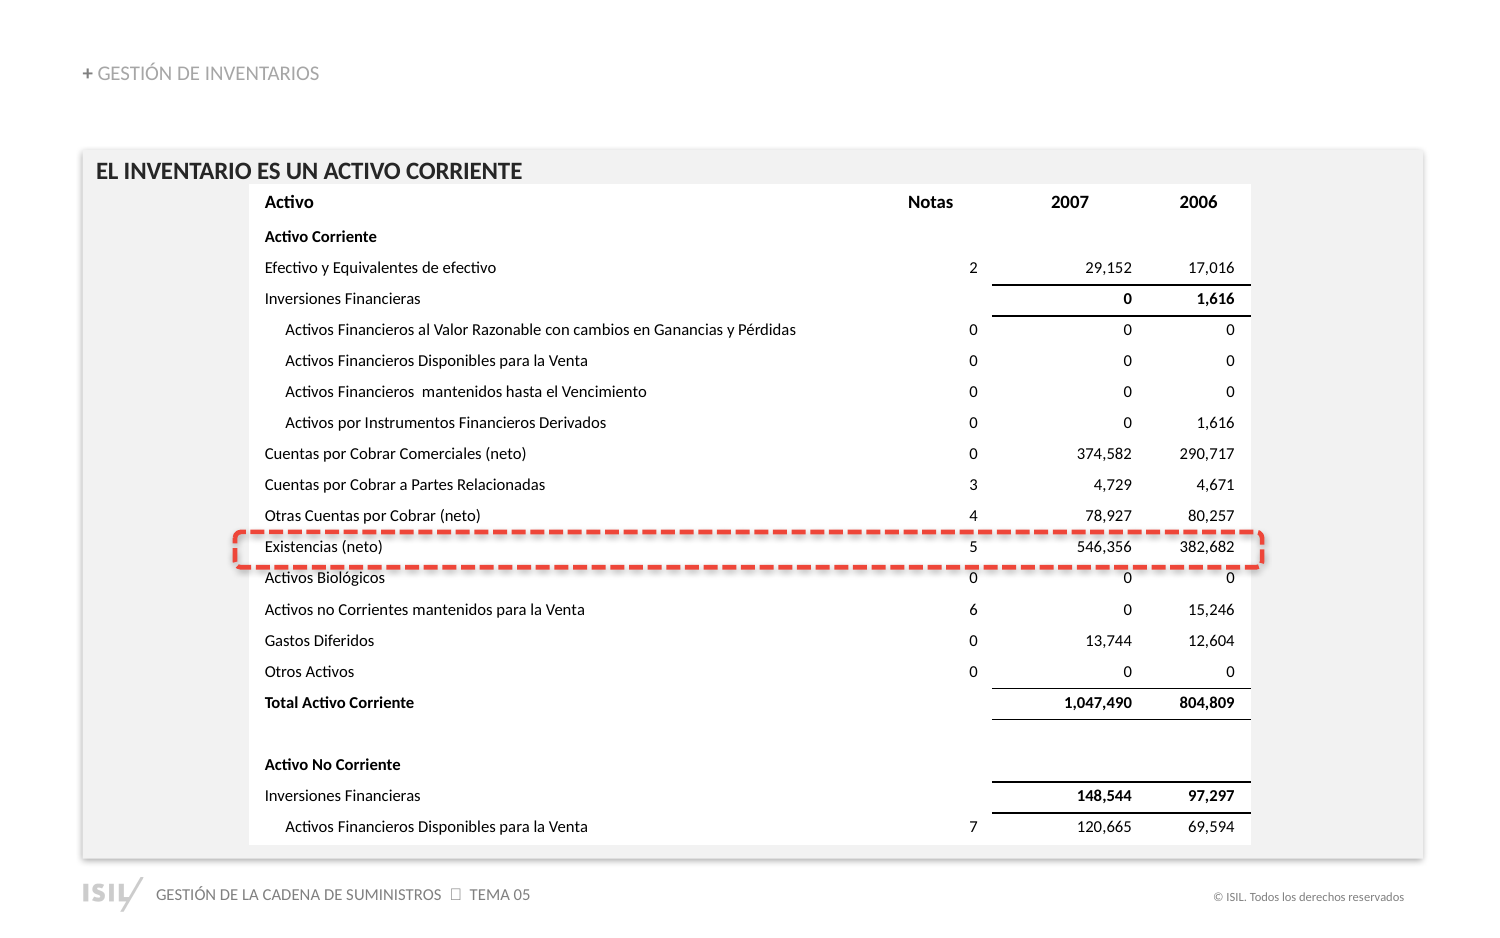

+ GESTIÓN DE INVENTARIOS

EL INVENTARIO ES UN ACTIVO CORRIENTE
| Activo | Notas | 2007 | 2006 |
| --- | --- | --- | --- |
| Activo Corriente |  |  |  |
| Efectivo y Equivalentes de efectivo | 2 | 29,152 | 17,016 |
| Inversiones Financieras |  | 0 | 1,616 |
| Activos Financieros al Valor Razonable con cambios en Ganancias y Pérdidas | 0 | 0 | 0 |
| Activos Financieros Disponibles para la Venta | 0 | 0 | 0 |
| Activos Financieros mantenidos hasta el Vencimiento | 0 | 0 | 0 |
| Activos por Instrumentos Financieros Derivados | 0 | 0 | 1,616 |
| Cuentas por Cobrar Comerciales (neto) | 0 | 374,582 | 290,717 |
| Cuentas por Cobrar a Partes Relacionadas | 3 | 4,729 | 4,671 |
| Otras Cuentas por Cobrar (neto) | 4 | 78,927 | 80,257 |
| Existencias (neto) | 5 | 546,356 | 382,682 |
| Activos Biológicos | 0 | 0 | 0 |
| Activos no Corrientes mantenidos para la Venta | 6 | 0 | 15,246 |
| Gastos Diferidos | 0 | 13,744 | 12,604 |
| Otros Activos | 0 | 0 | 0 |
| Total Activo Corriente |  | 1,047,490 | 804,809 |
|  |  |  |  |
| Activo No Corriente |  |  |  |
| Inversiones Financieras |  | 148,544 | 97,297 |
| Activos Financieros Disponibles para la Venta | 7 | 120,665 | 69,594 |